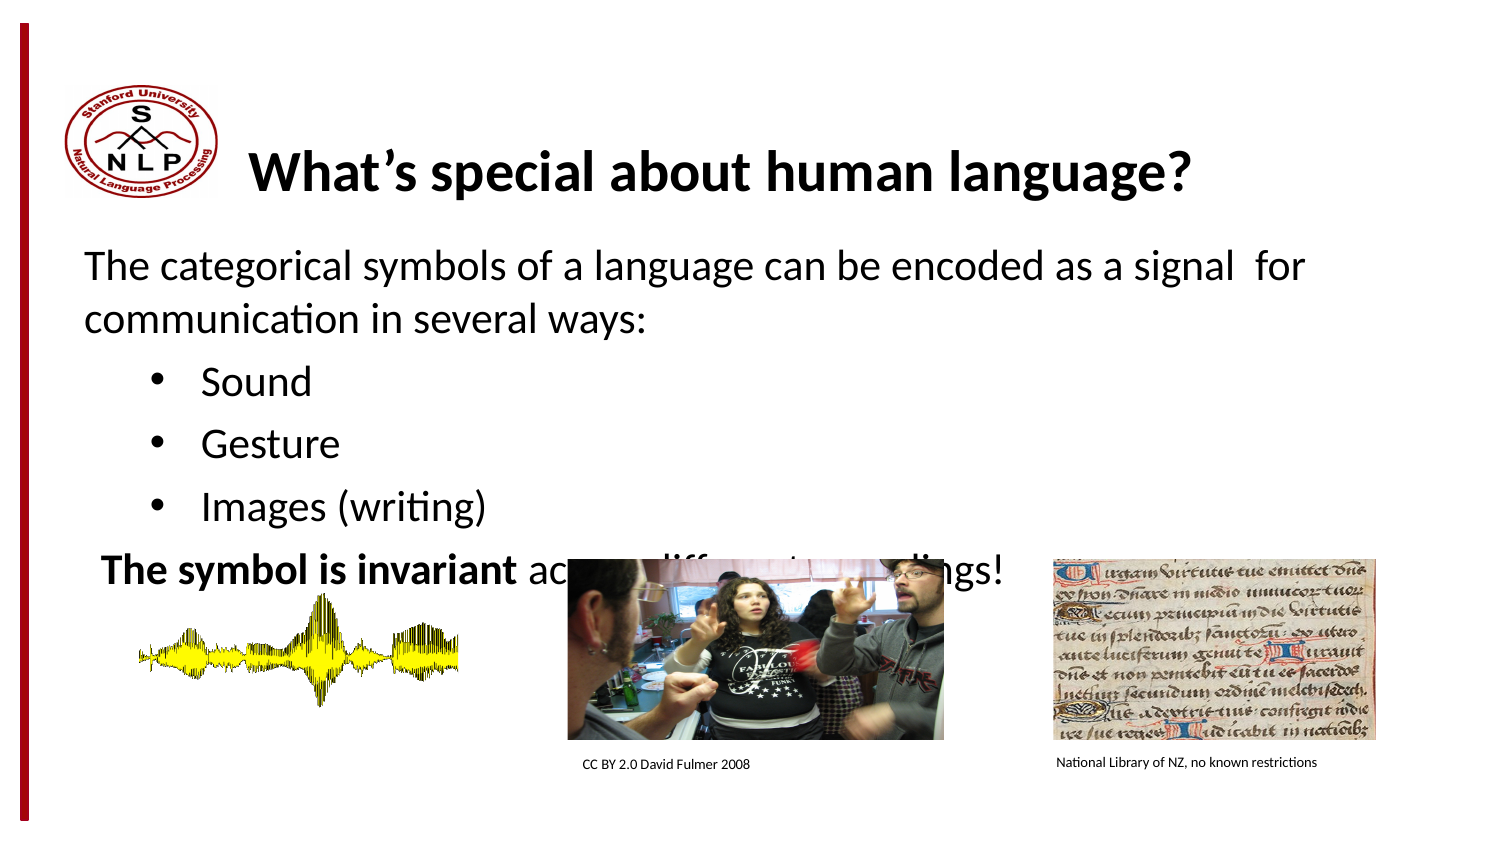

# What’s special about human language?
The categorical symbols of a language can be encoded as a signal  for communication in several ways:
Sound
Gesture
Images (writing)
The symbol is invariant across different encodings!

National Library of NZ, no known restrictions
CC BY 2.0 David Fulmer 2008